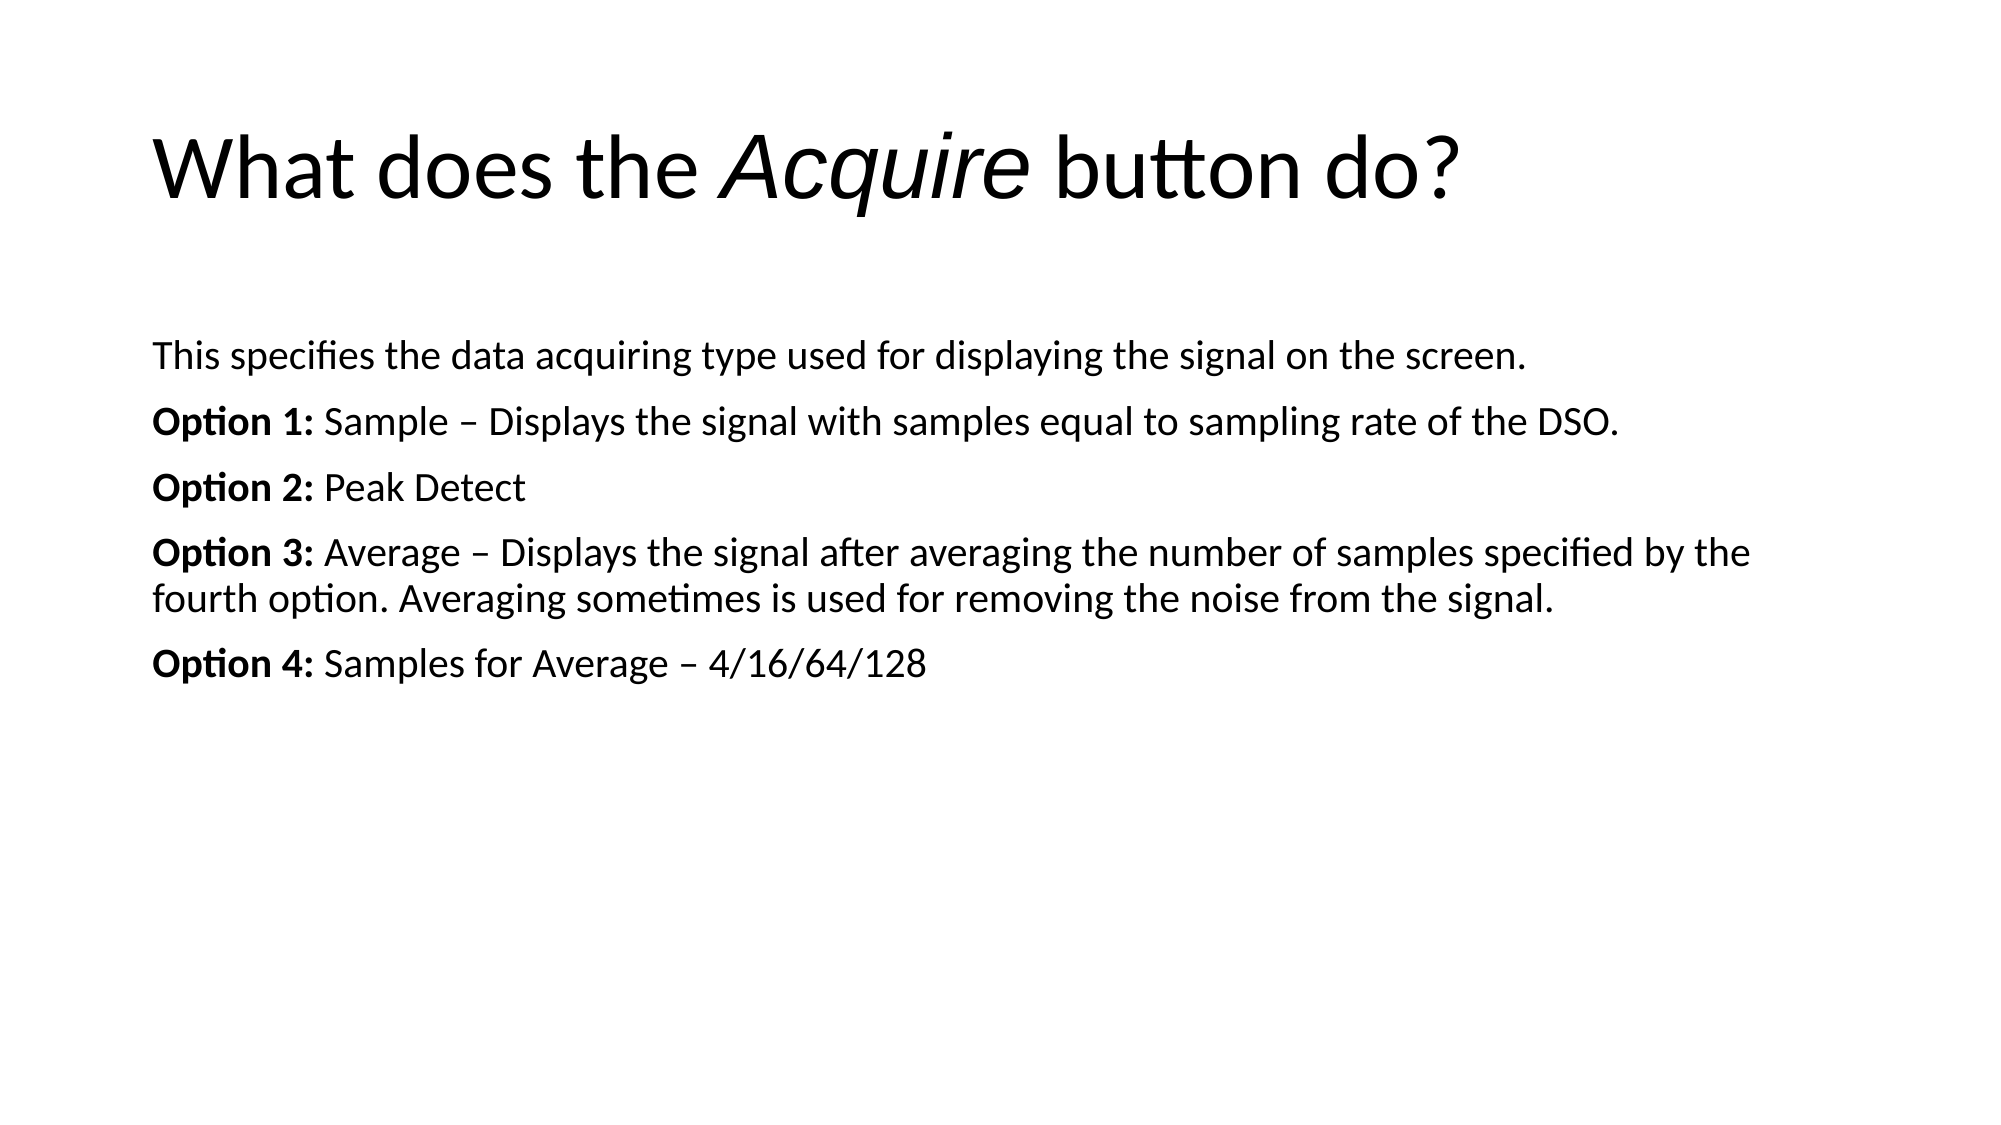

# What does the Acquire button do?
This specifies the data acquiring type used for displaying the signal on the screen.
Option 1: Sample – Displays the signal with samples equal to sampling rate of the DSO.
Option 2: Peak Detect
Option 3: Average – Displays the signal after averaging the number of samples specified by the fourth option. Averaging sometimes is used for removing the noise from the signal.
Option 4: Samples for Average – 4/16/64/128